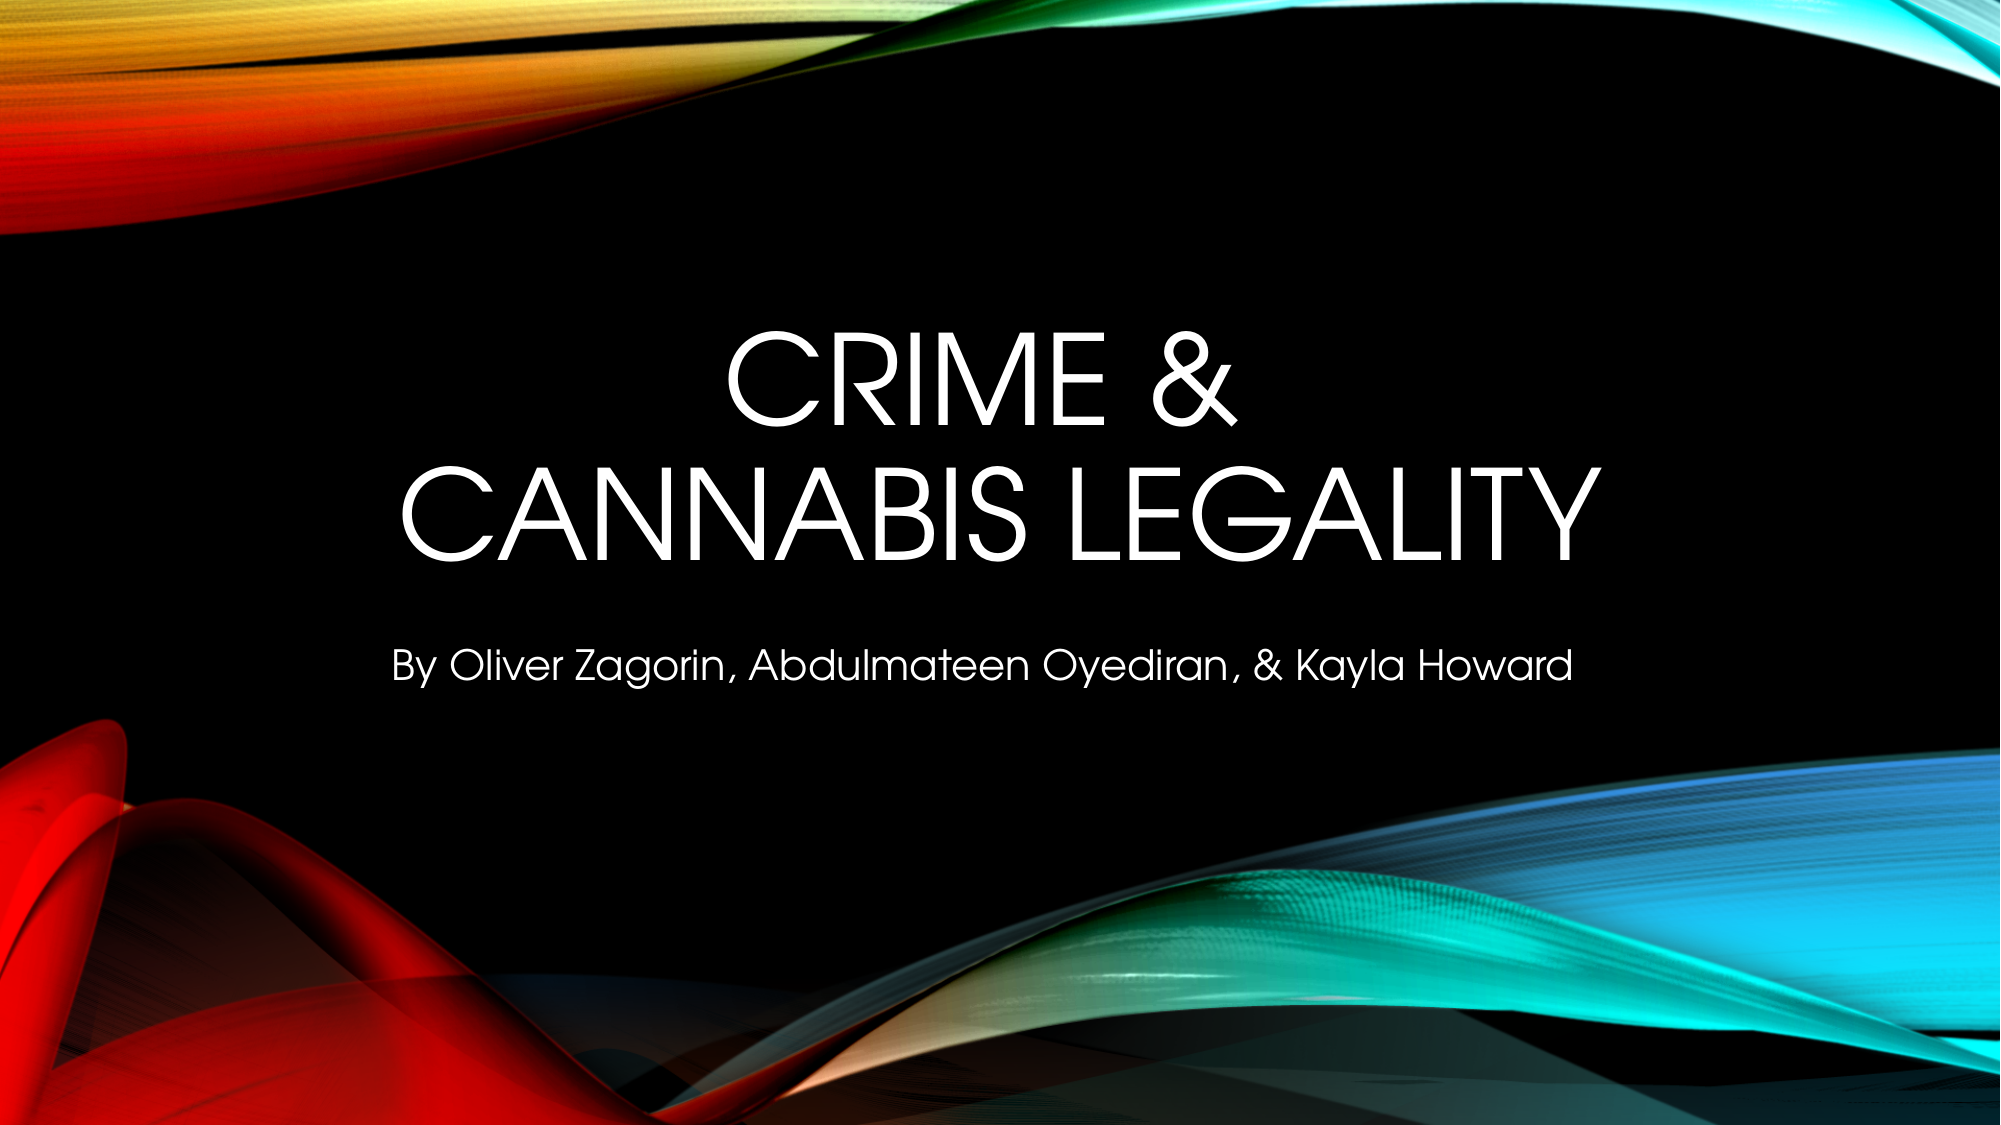

# Crime & Cannabis Legality
By Oliver Zagorin, Abdulmateen Oyediran, & Kayla Howard